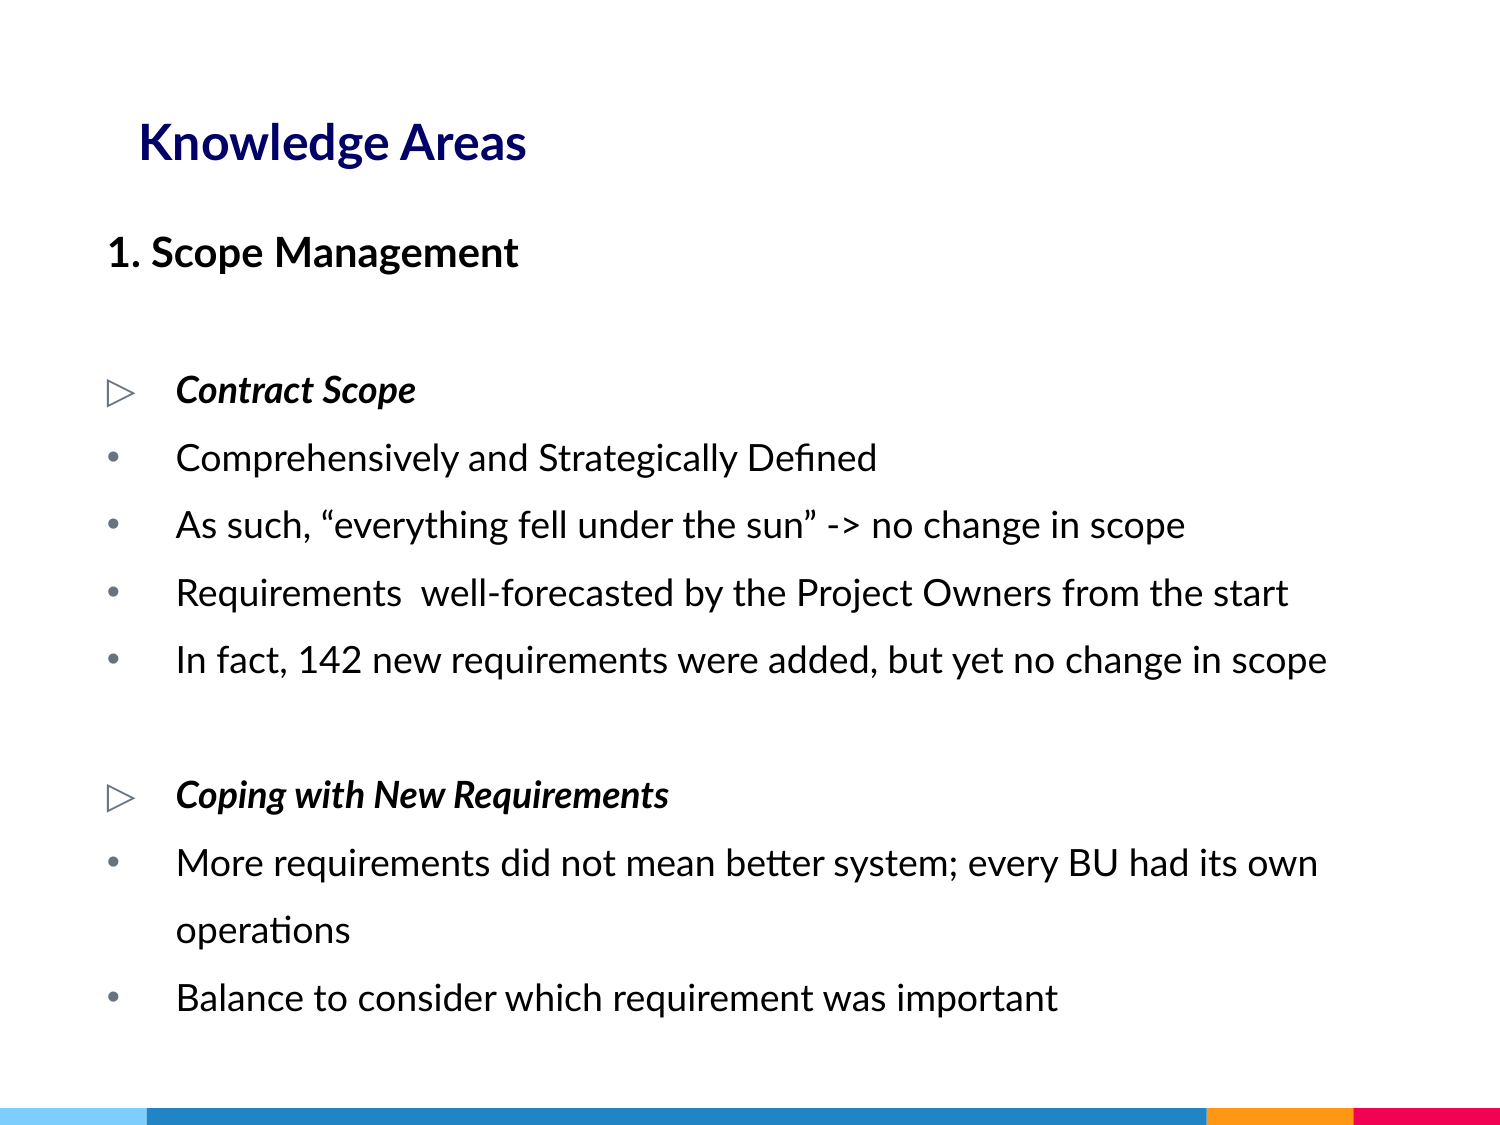

# Knowledge Areas
1. Scope Management

Contract Scope
Comprehensively and Strategically Defined
As such, “everything fell under the sun” -> no change in scope
Requirements  well-forecasted by the Project Owners from the start
In fact, 142 new requirements were added, but yet no change in scope

Coping with New Requirements
More requirements did not mean better system; every BU had its own operations
Balance to consider which requirement was important